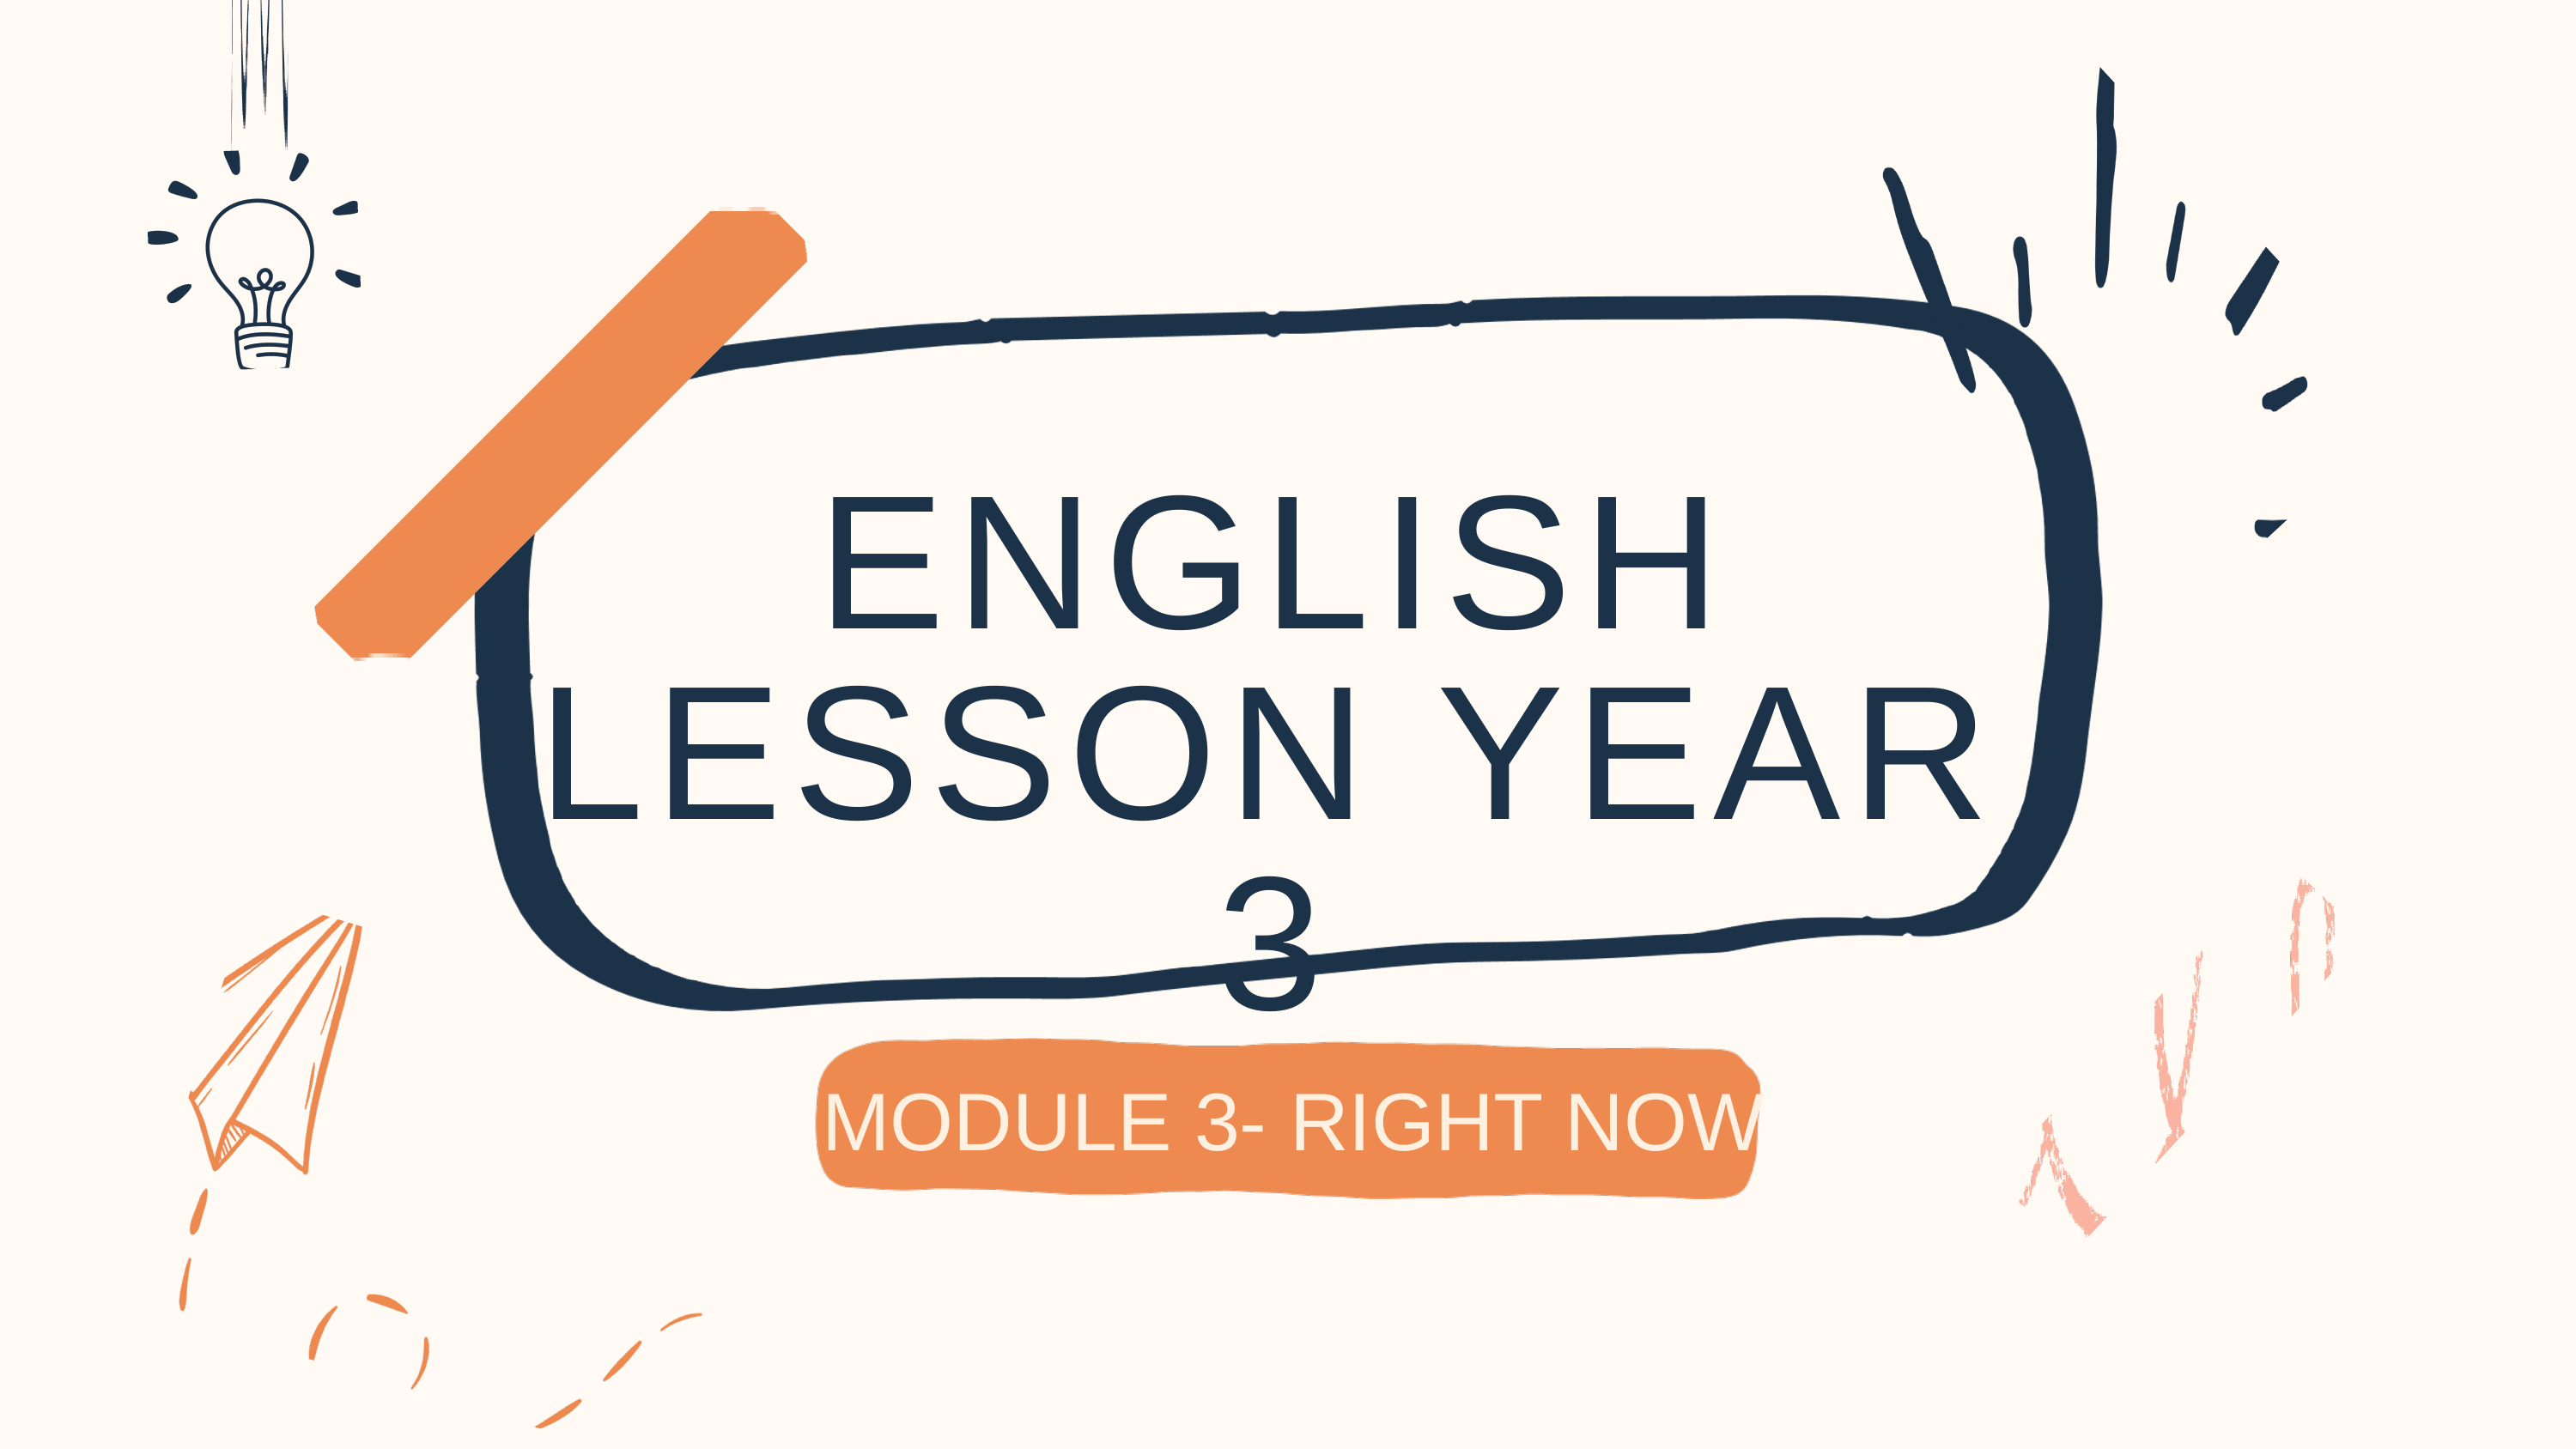

ENGLISH
LESSON YEAR 3

MODULE 3- RIGHT NOW